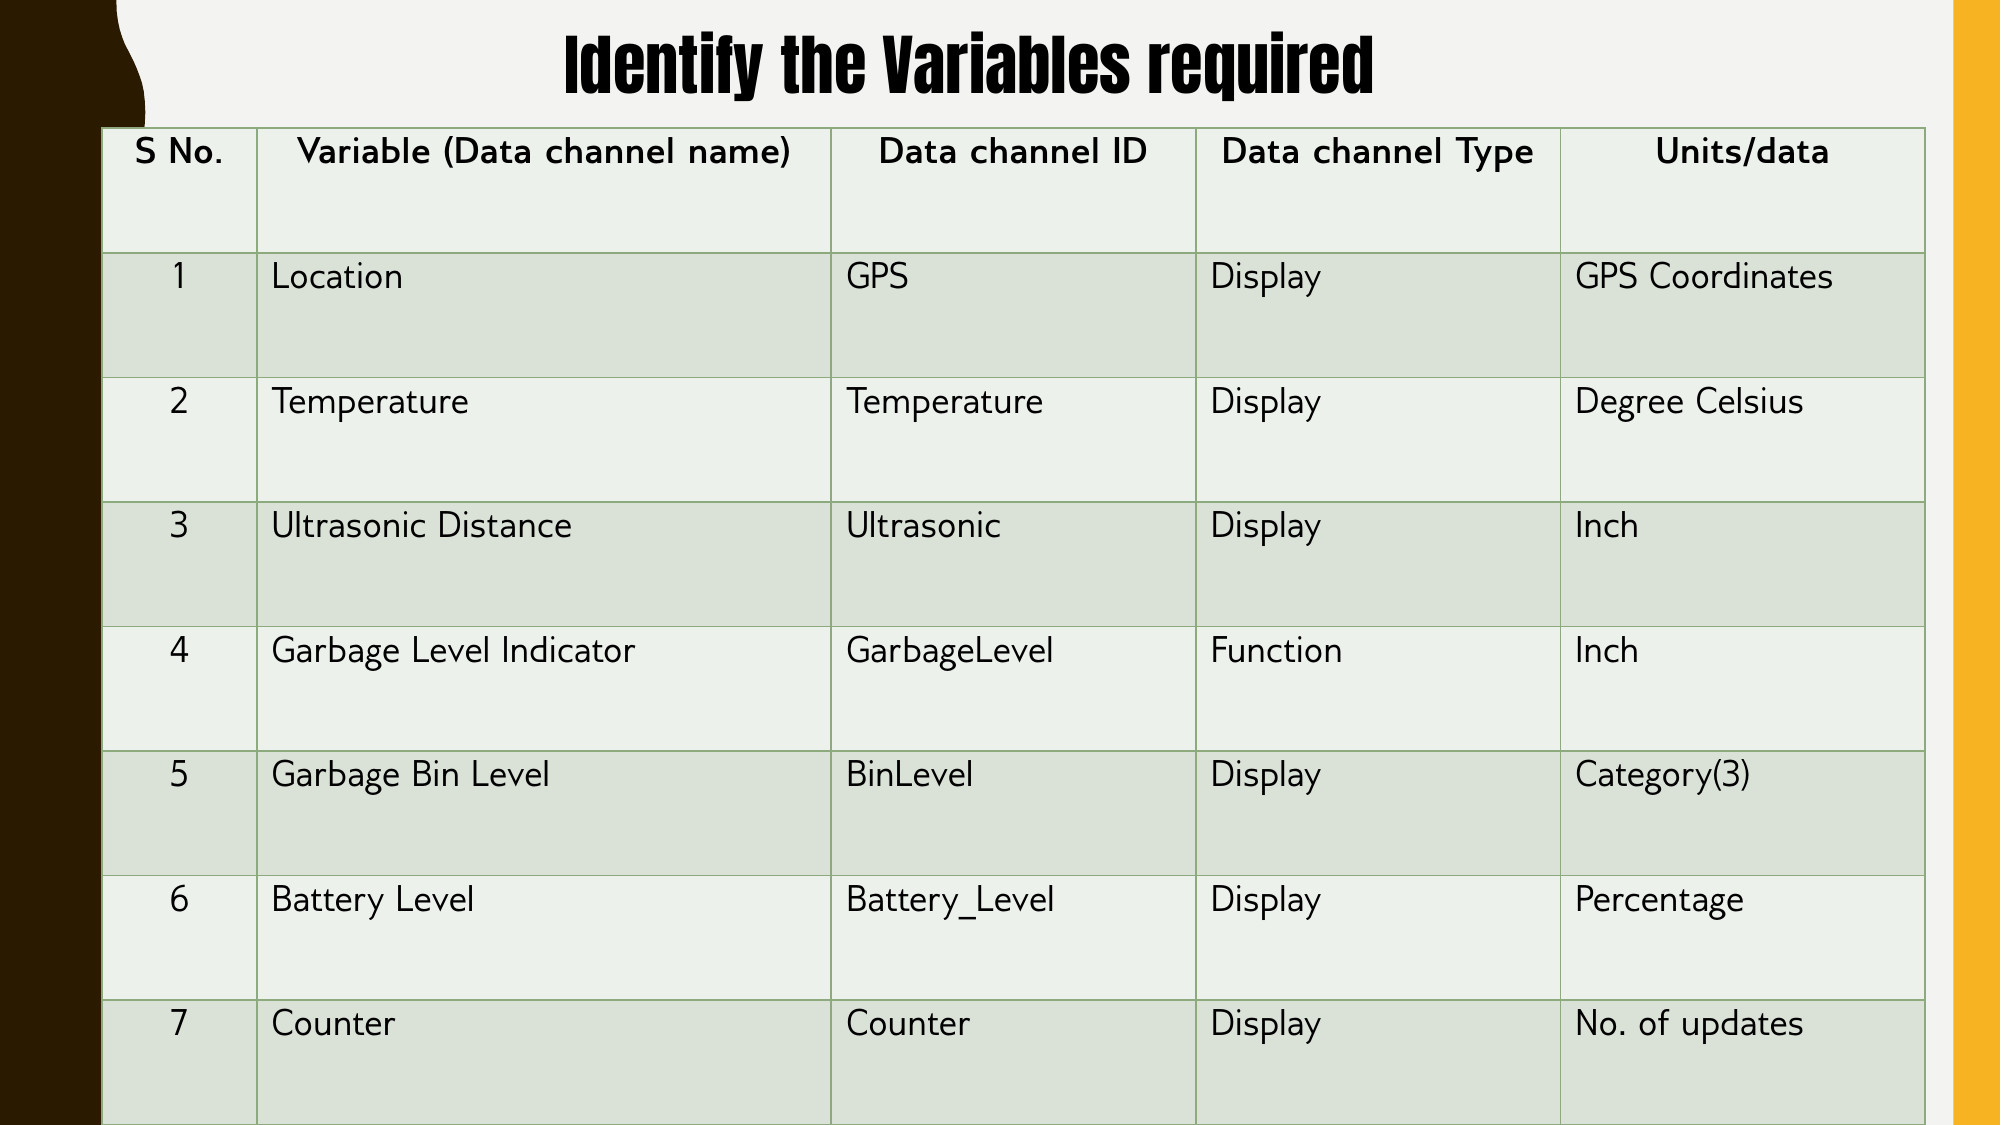

Identify the Variables required
| S No. | Variable (Data channel name) | Data channel ID | Data channel Type | Units/data |
| --- | --- | --- | --- | --- |
| 1 | Location | GPS | Display | GPS Coordinates |
| 2 | Temperature | Temperature | Display | Degree Celsius |
| 3 | Ultrasonic Distance | Ultrasonic | Display | Inch |
| 4 | Garbage Level Indicator | GarbageLevel | Function | Inch |
| 5 | Garbage Bin Level | BinLevel | Display | Category(3) |
| 6 | Battery Level | Battery\_Level | Display | Percentage |
| 7 | Counter | Counter | Display | No. of updates |